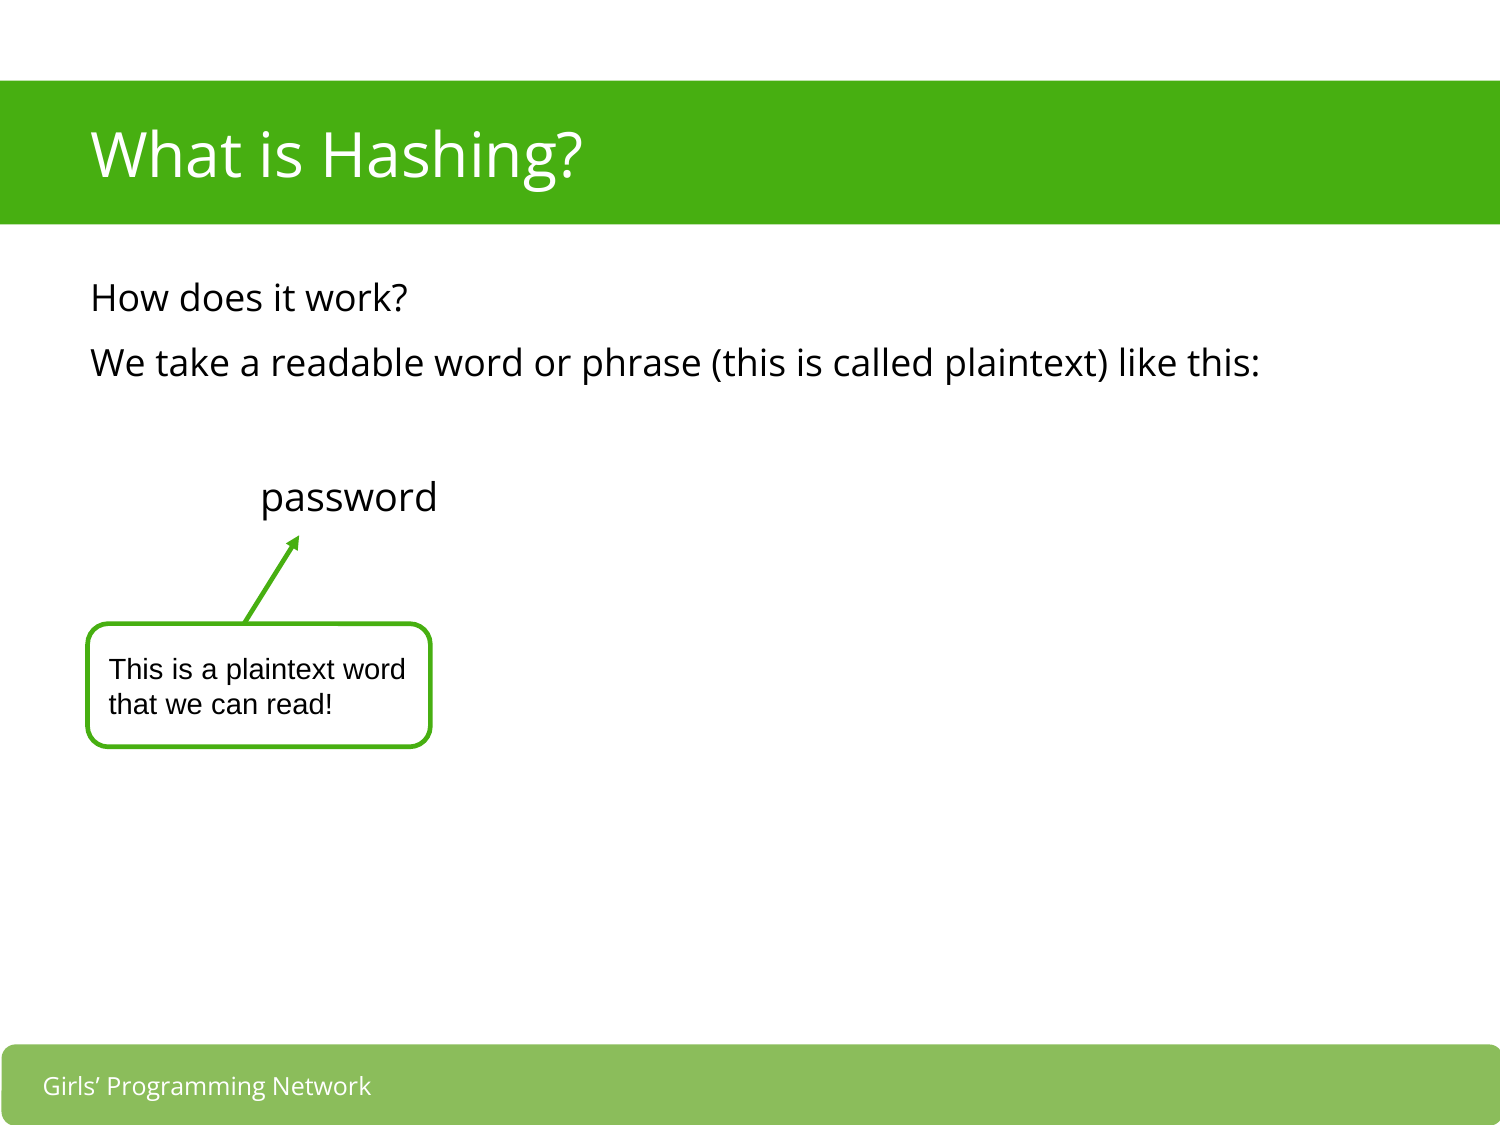

# What is Hashing?
How does it work?
We take a readable word or phrase (this is called plaintext) like this:

password
This is a plaintext word that we can read!